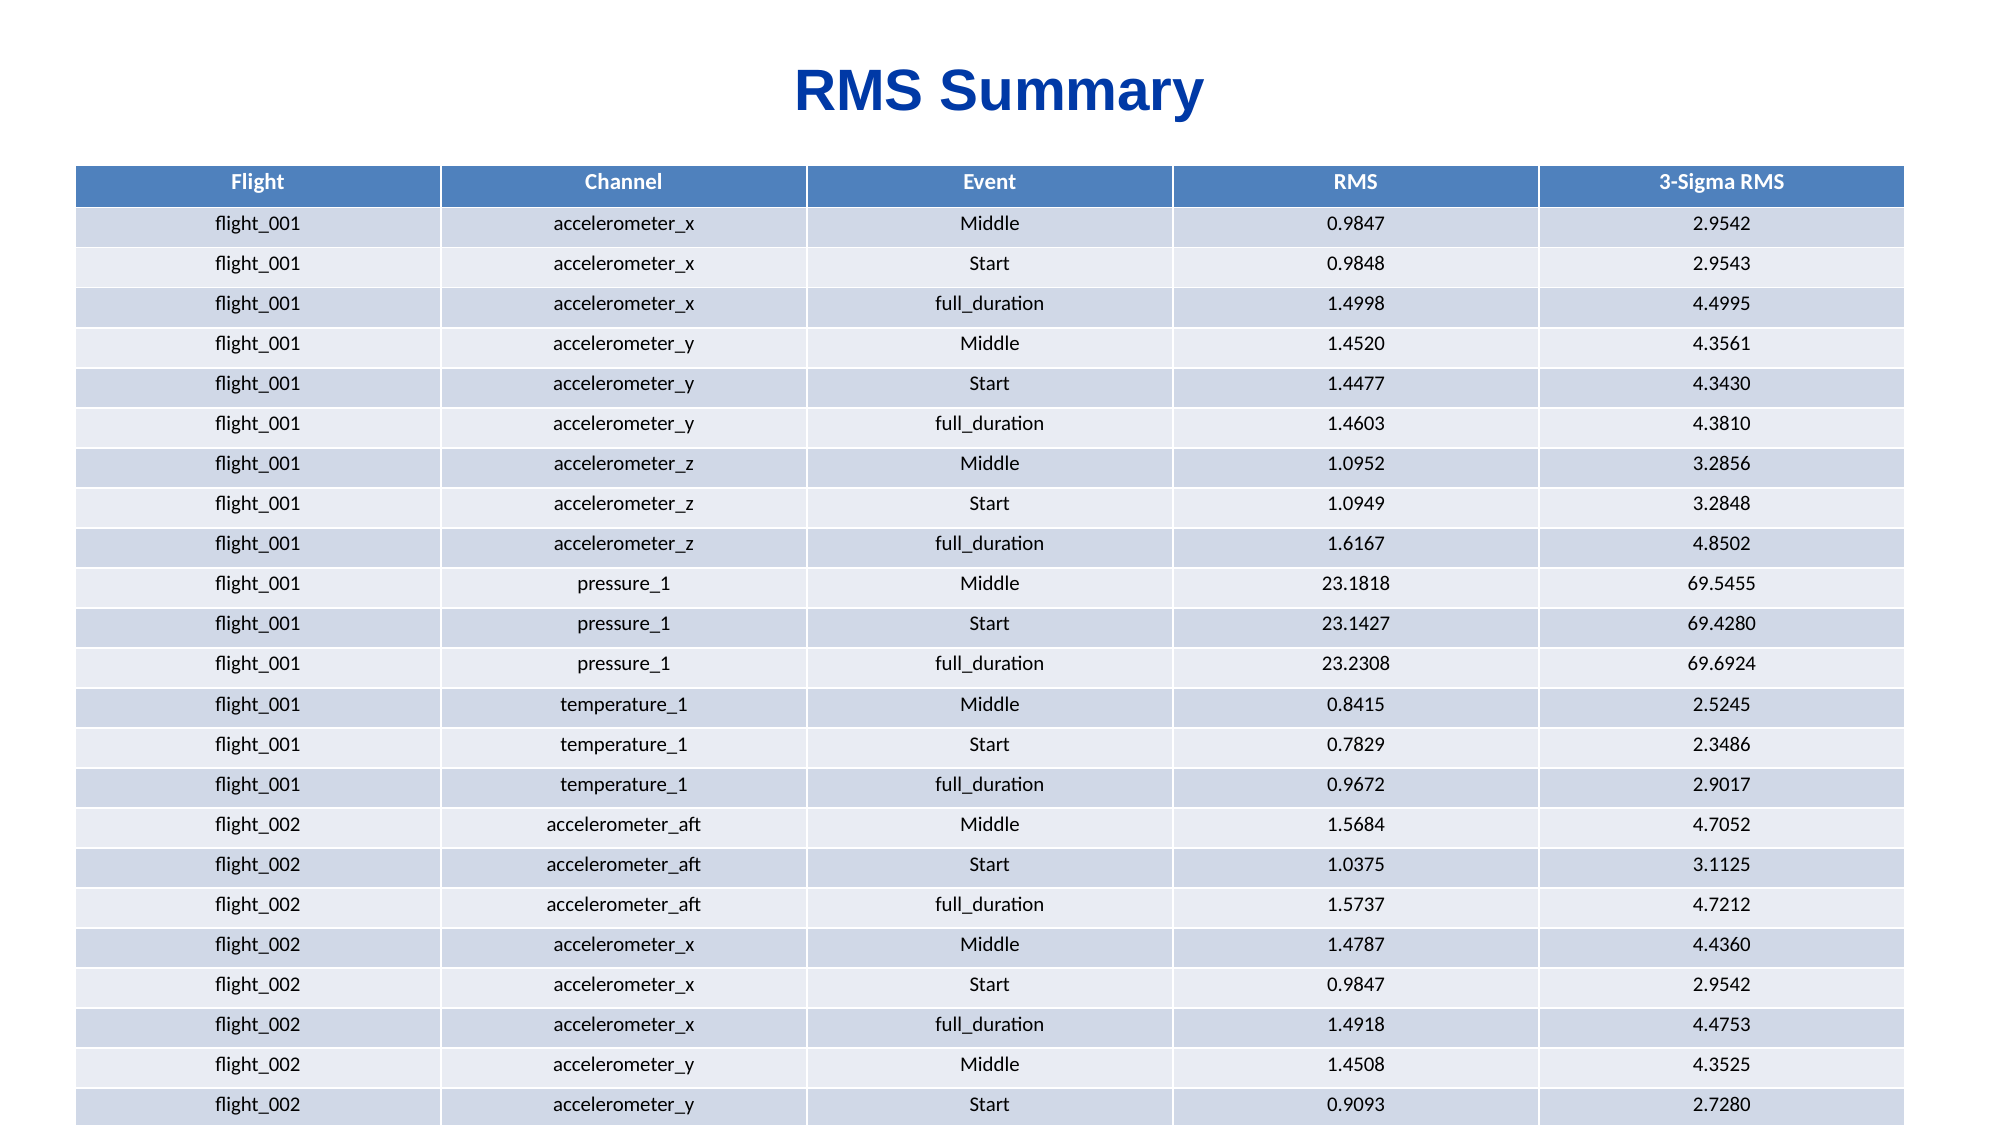

RMS Summary
| Flight | Channel | Event | RMS | 3-Sigma RMS |
| --- | --- | --- | --- | --- |
| flight\_001 | accelerometer\_x | Middle | 0.9847 | 2.9542 |
| flight\_001 | accelerometer\_x | Start | 0.9848 | 2.9543 |
| flight\_001 | accelerometer\_x | full\_duration | 1.4998 | 4.4995 |
| flight\_001 | accelerometer\_y | Middle | 1.4520 | 4.3561 |
| flight\_001 | accelerometer\_y | Start | 1.4477 | 4.3430 |
| flight\_001 | accelerometer\_y | full\_duration | 1.4603 | 4.3810 |
| flight\_001 | accelerometer\_z | Middle | 1.0952 | 3.2856 |
| flight\_001 | accelerometer\_z | Start | 1.0949 | 3.2848 |
| flight\_001 | accelerometer\_z | full\_duration | 1.6167 | 4.8502 |
| flight\_001 | pressure\_1 | Middle | 23.1818 | 69.5455 |
| flight\_001 | pressure\_1 | Start | 23.1427 | 69.4280 |
| flight\_001 | pressure\_1 | full\_duration | 23.2308 | 69.6924 |
| flight\_001 | temperature\_1 | Middle | 0.8415 | 2.5245 |
| flight\_001 | temperature\_1 | Start | 0.7829 | 2.3486 |
| flight\_001 | temperature\_1 | full\_duration | 0.9672 | 2.9017 |
| flight\_002 | accelerometer\_aft | Middle | 1.5684 | 4.7052 |
| flight\_002 | accelerometer\_aft | Start | 1.0375 | 3.1125 |
| flight\_002 | accelerometer\_aft | full\_duration | 1.5737 | 4.7212 |
| flight\_002 | accelerometer\_x | Middle | 1.4787 | 4.4360 |
| flight\_002 | accelerometer\_x | Start | 0.9847 | 2.9542 |
| flight\_002 | accelerometer\_x | full\_duration | 1.4918 | 4.4753 |
| flight\_002 | accelerometer\_y | Middle | 1.4508 | 4.3525 |
| flight\_002 | accelerometer\_y | Start | 0.9093 | 2.7280 |
| flight\_002 | accelerometer\_y | full\_duration | 1.4543 | 4.3628 |
| flight\_002 | accelerometer\_z | Middle | 1.5852 | 4.7557 |
| flight\_002 | accelerometer\_z | Start | 1.0950 | 3.2851 |
| flight\_002 | accelerometer\_z | full\_duration | 1.6222 | 4.8667 |
| flight\_002 | pressure\_1 | Middle | 23.1990 | 69.5971 |
| flight\_002 | pressure\_1 | Start | 23.1809 | 69.5428 |
| flight\_002 | pressure\_1 | full\_duration | 23.2521 | 69.7563 |
| flight\_002 | temperature\_1 | Middle | 0.8954 | 2.6863 |
| flight\_002 | temperature\_1 | Start | 0.7373 | 2.2119 |
| flight\_002 | temperature\_1 | full\_duration | 0.9415 | 2.8245 |